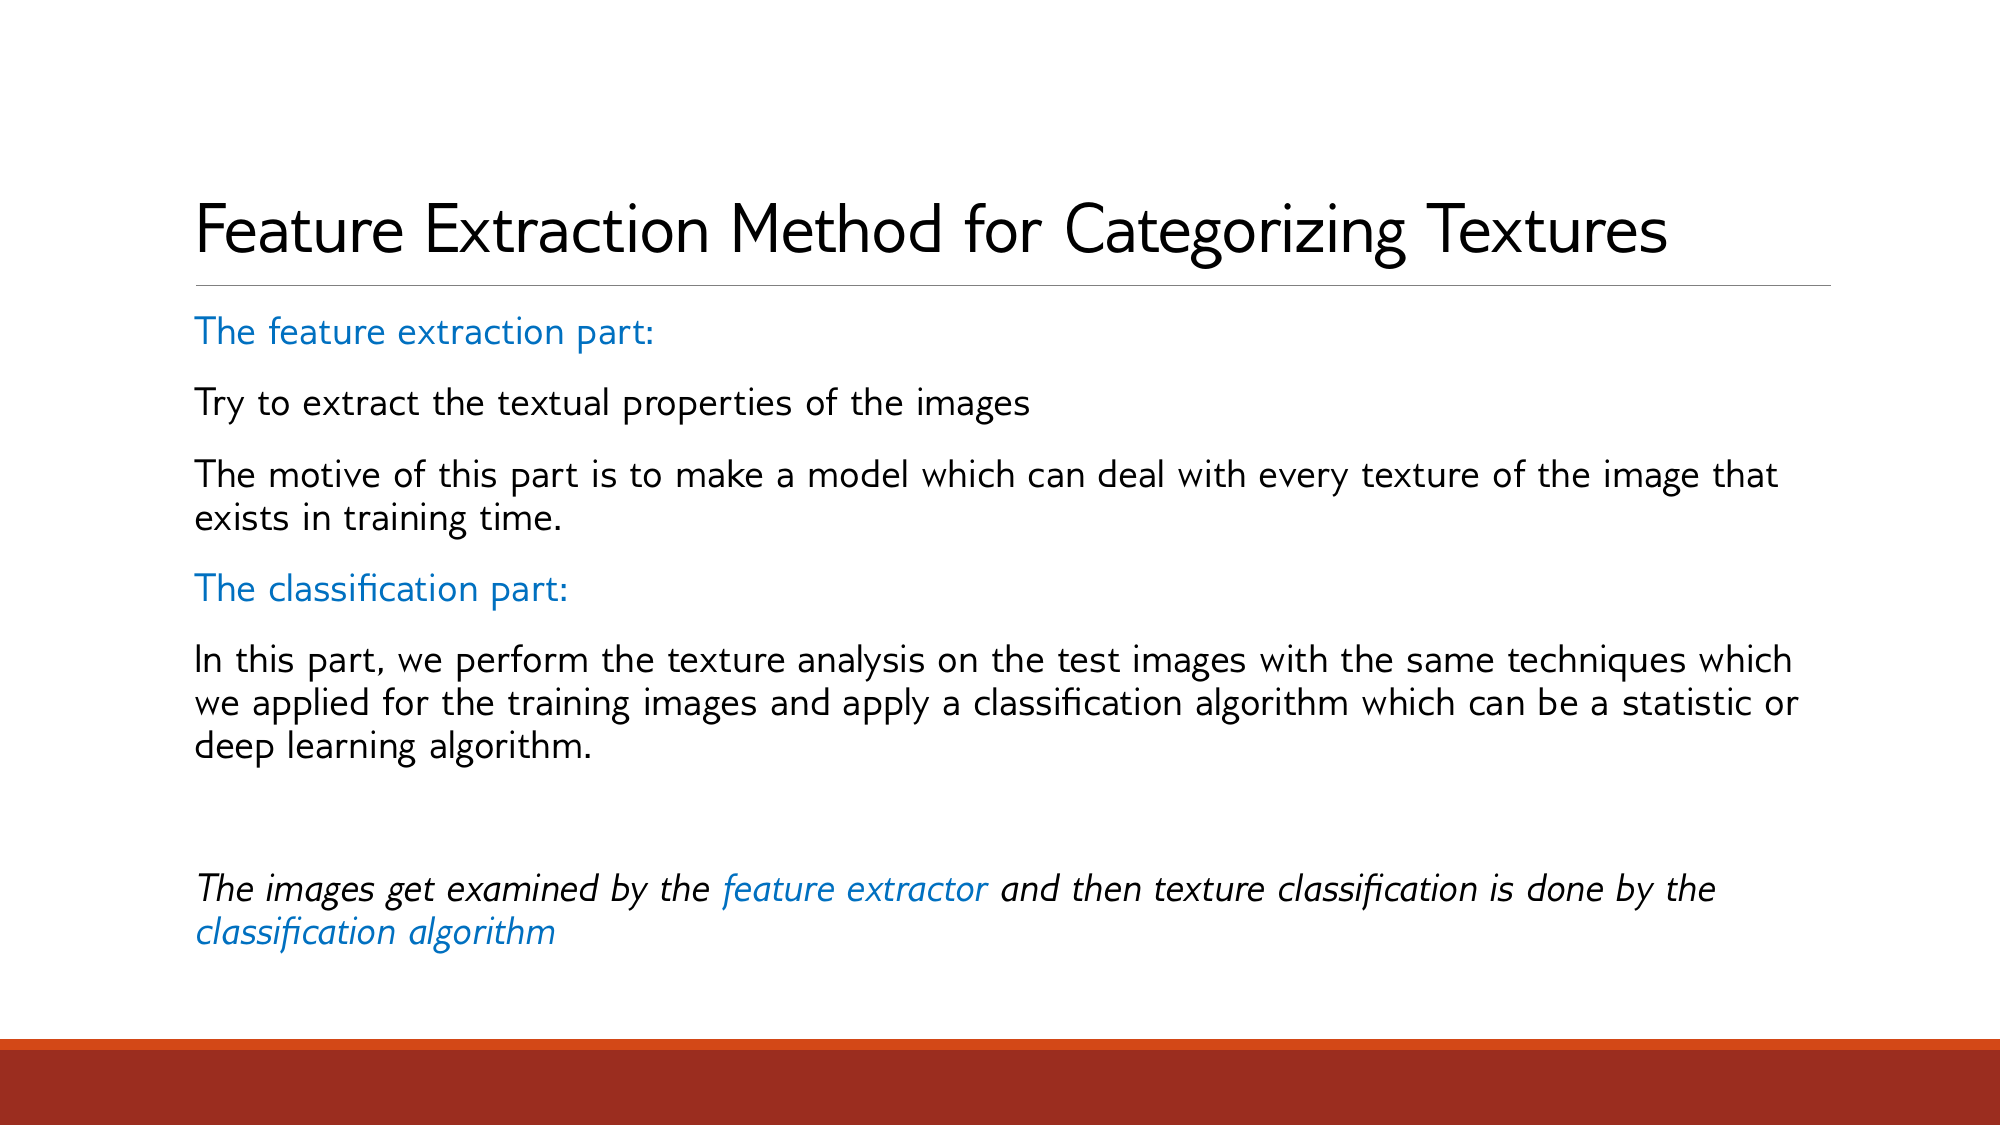

Feature Extraction Method for Categorizing Textures
The feature extraction part:
Try to extract the textual properties of the images
The motive of this part is to make a model which can deal with every texture of the image that exists in training time.
The classification part:
In this part, we perform the texture analysis on the test images with the same techniques which we applied for the training images and apply a classification algorithm which can be a statistic or deep learning algorithm.

The images get examined by the feature extractor and then texture classification is done by the classification algorithm